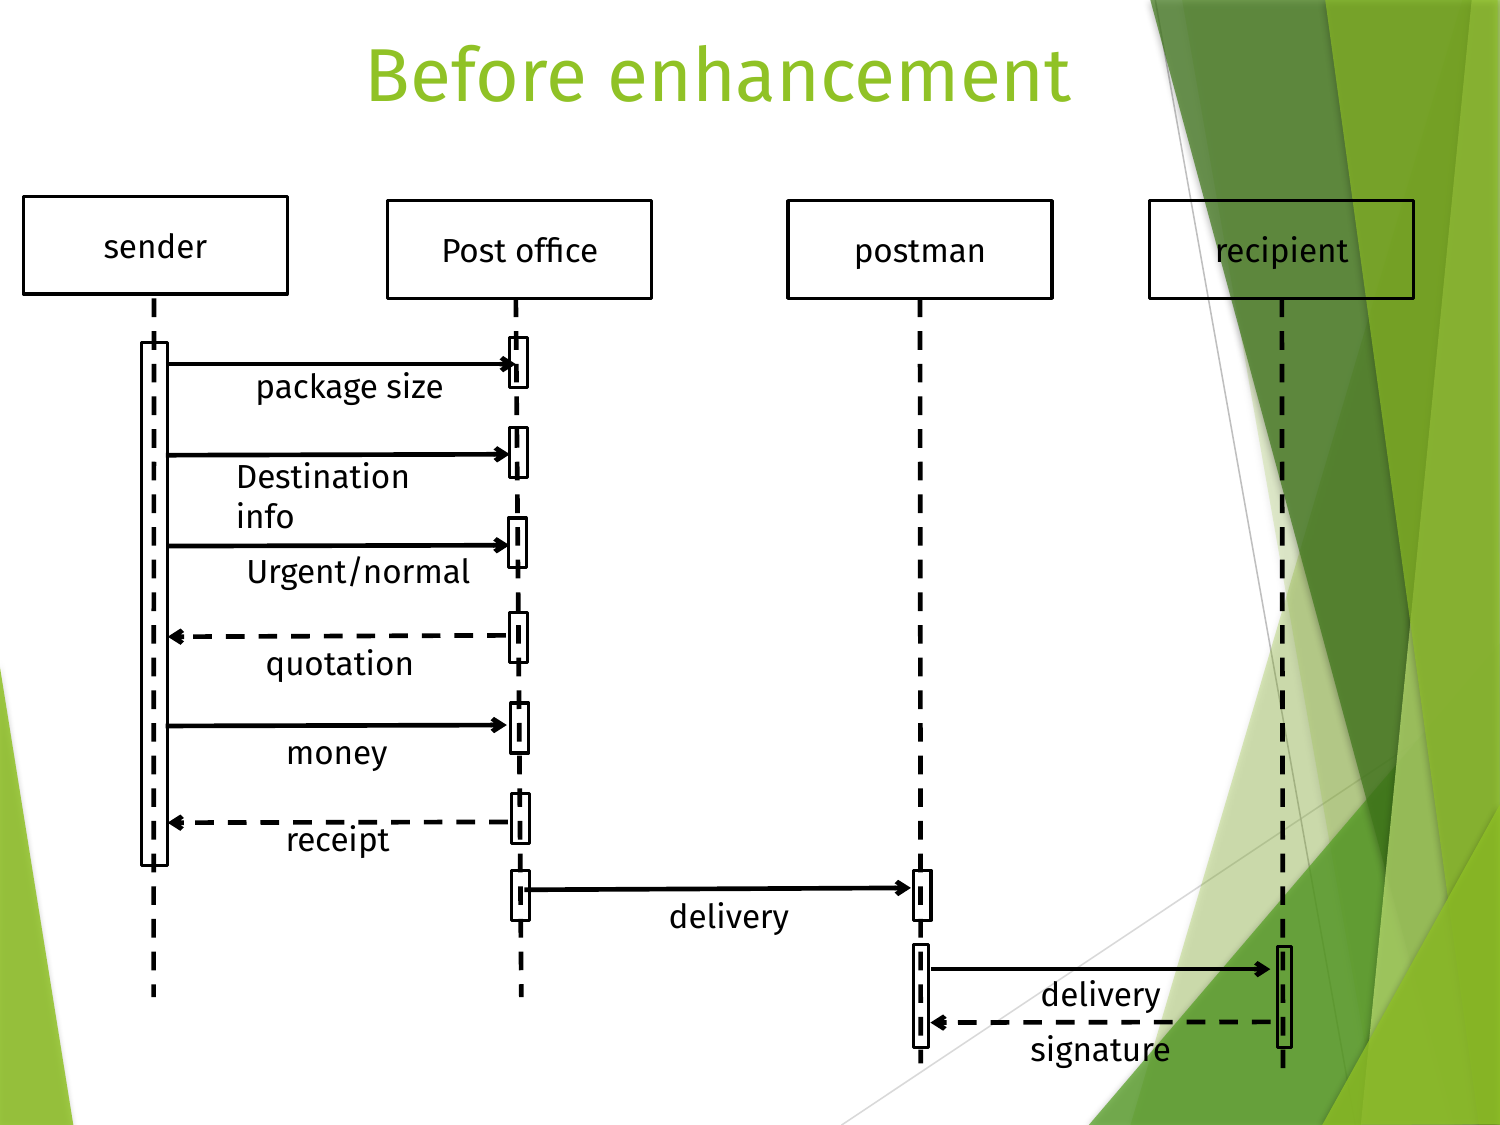

# Before enhancement
sender
Post office
postman
recipient

package size

Destination info

Urgent/normal

quotation

money

receipt

delivery

delivery
signature